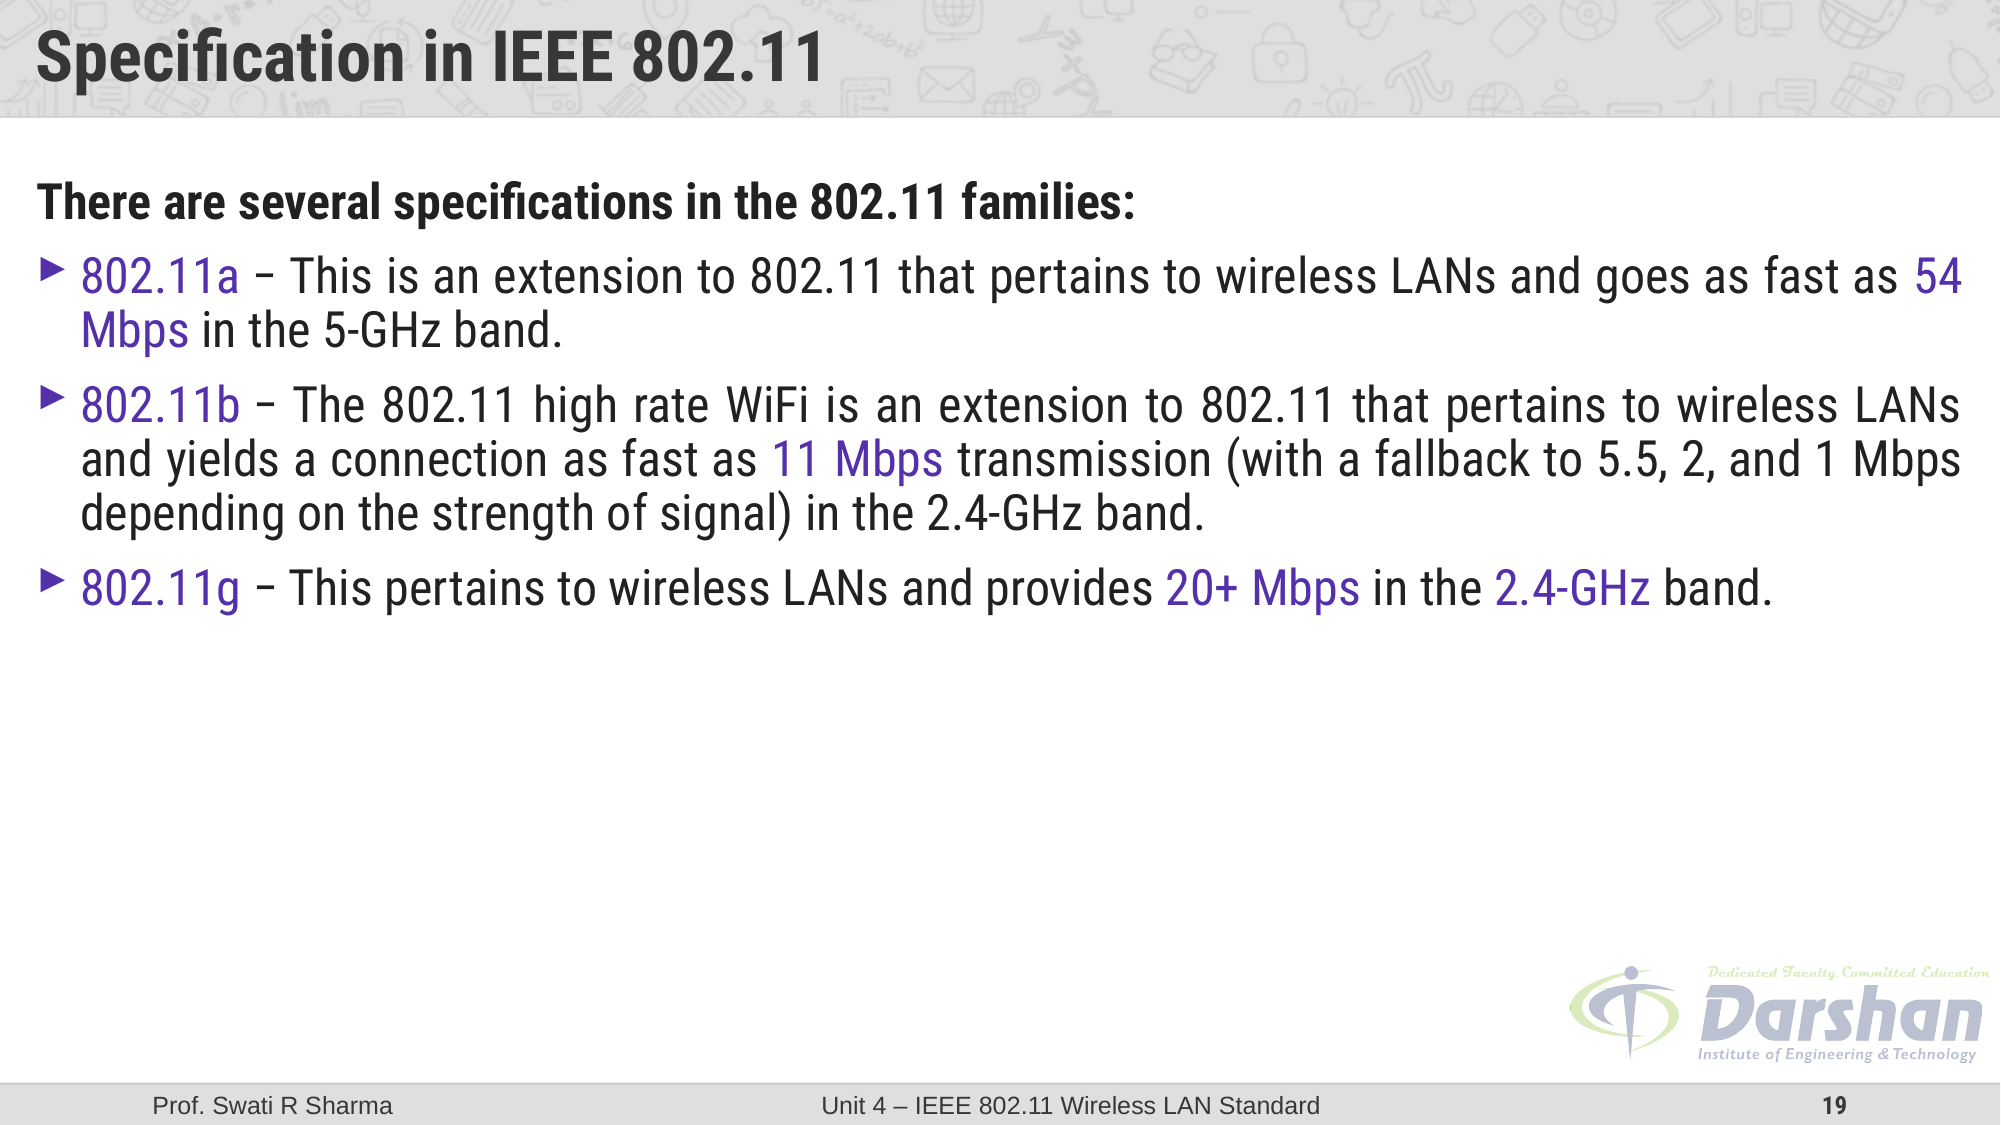

# Specification in IEEE 802.11
There are several specifications in the 802.11 families:
802.11a − This is an extension to 802.11 that pertains to wireless LANs and goes as fast as 54 Mbps in the 5-GHz band.
802.11b − The 802.11 high rate WiFi is an extension to 802.11 that pertains to wireless LANs and yields a connection as fast as 11 Mbps transmission (with a fallback to 5.5, 2, and 1 Mbps depending on the strength of signal) in the 2.4-GHz band.
802.11g − This pertains to wireless LANs and provides 20+ Mbps in the 2.4-GHz band.